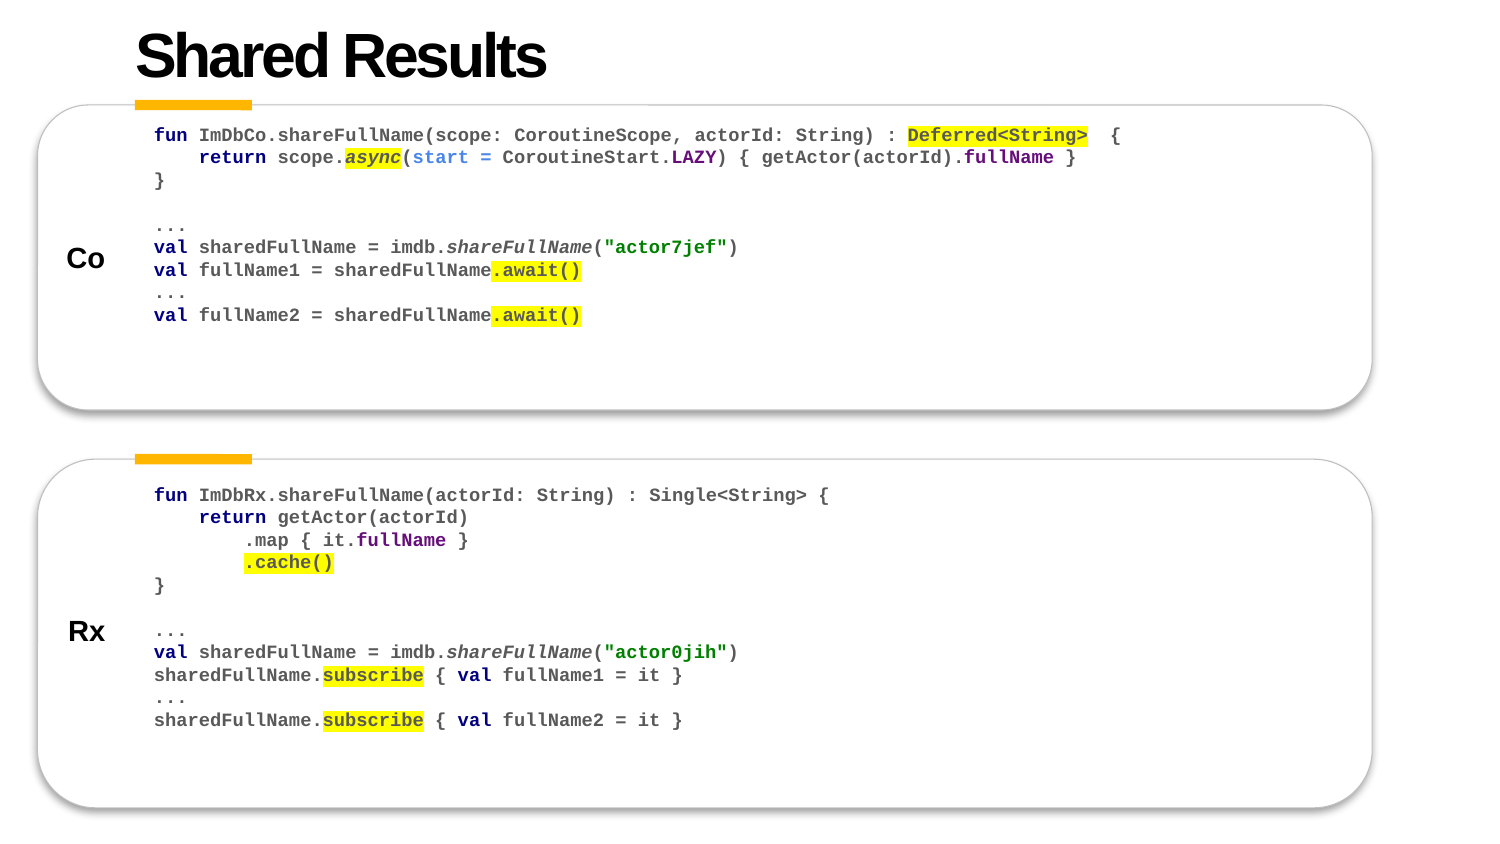

# Shared Results
fun ImDbCo.shareFullName(scope: CoroutineScope, actorId: String) : Deferred<String>  {
    return scope.async(start = CoroutineStart.LAZY) { getActor(actorId).fullName }
}
...
val sharedFullName = imdb.shareFullName("actor7jef")
val fullName1 = sharedFullName.await()
...
val fullName2 = sharedFullName.await()
fun ImDbRx.shareFullName(actorId: String) : Single<String> {
    return getActor(actorId)
        .map { it.fullName }
        .cache()
}
...
val sharedFullName = imdb.shareFullName("actor0jih")
sharedFullName.subscribe { val fullName1 = it }
...
sharedFullName.subscribe { val fullName2 = it }

Co

Rx